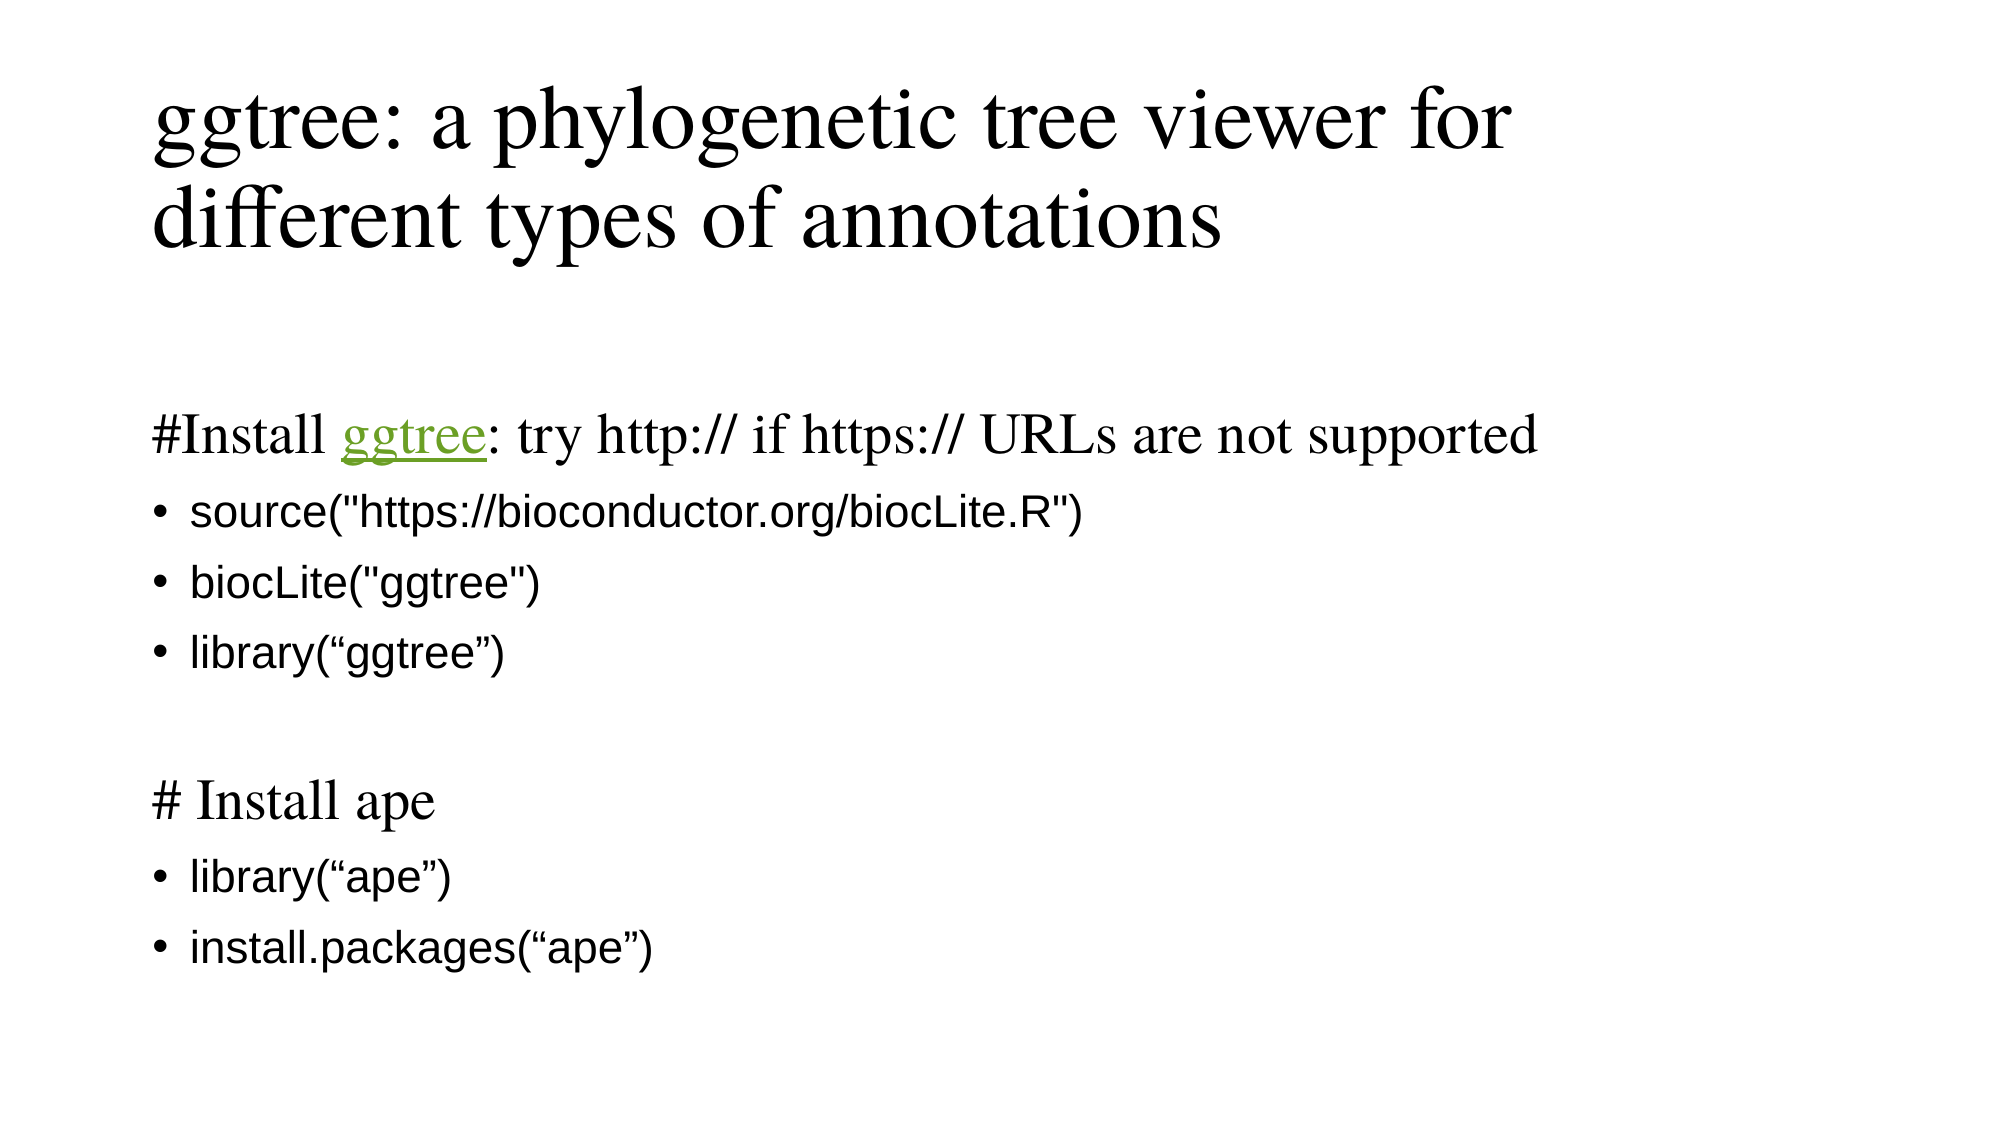

# ggtree: a phylogenetic tree viewer for different types of annotations

#Install ggtree: try http:// if https:// URLs are not supported
source("https://bioconductor.org/biocLite.R")
biocLite("ggtree")
library(“ggtree”)

# Install ape
library(“ape”)
install.packages(“ape”)